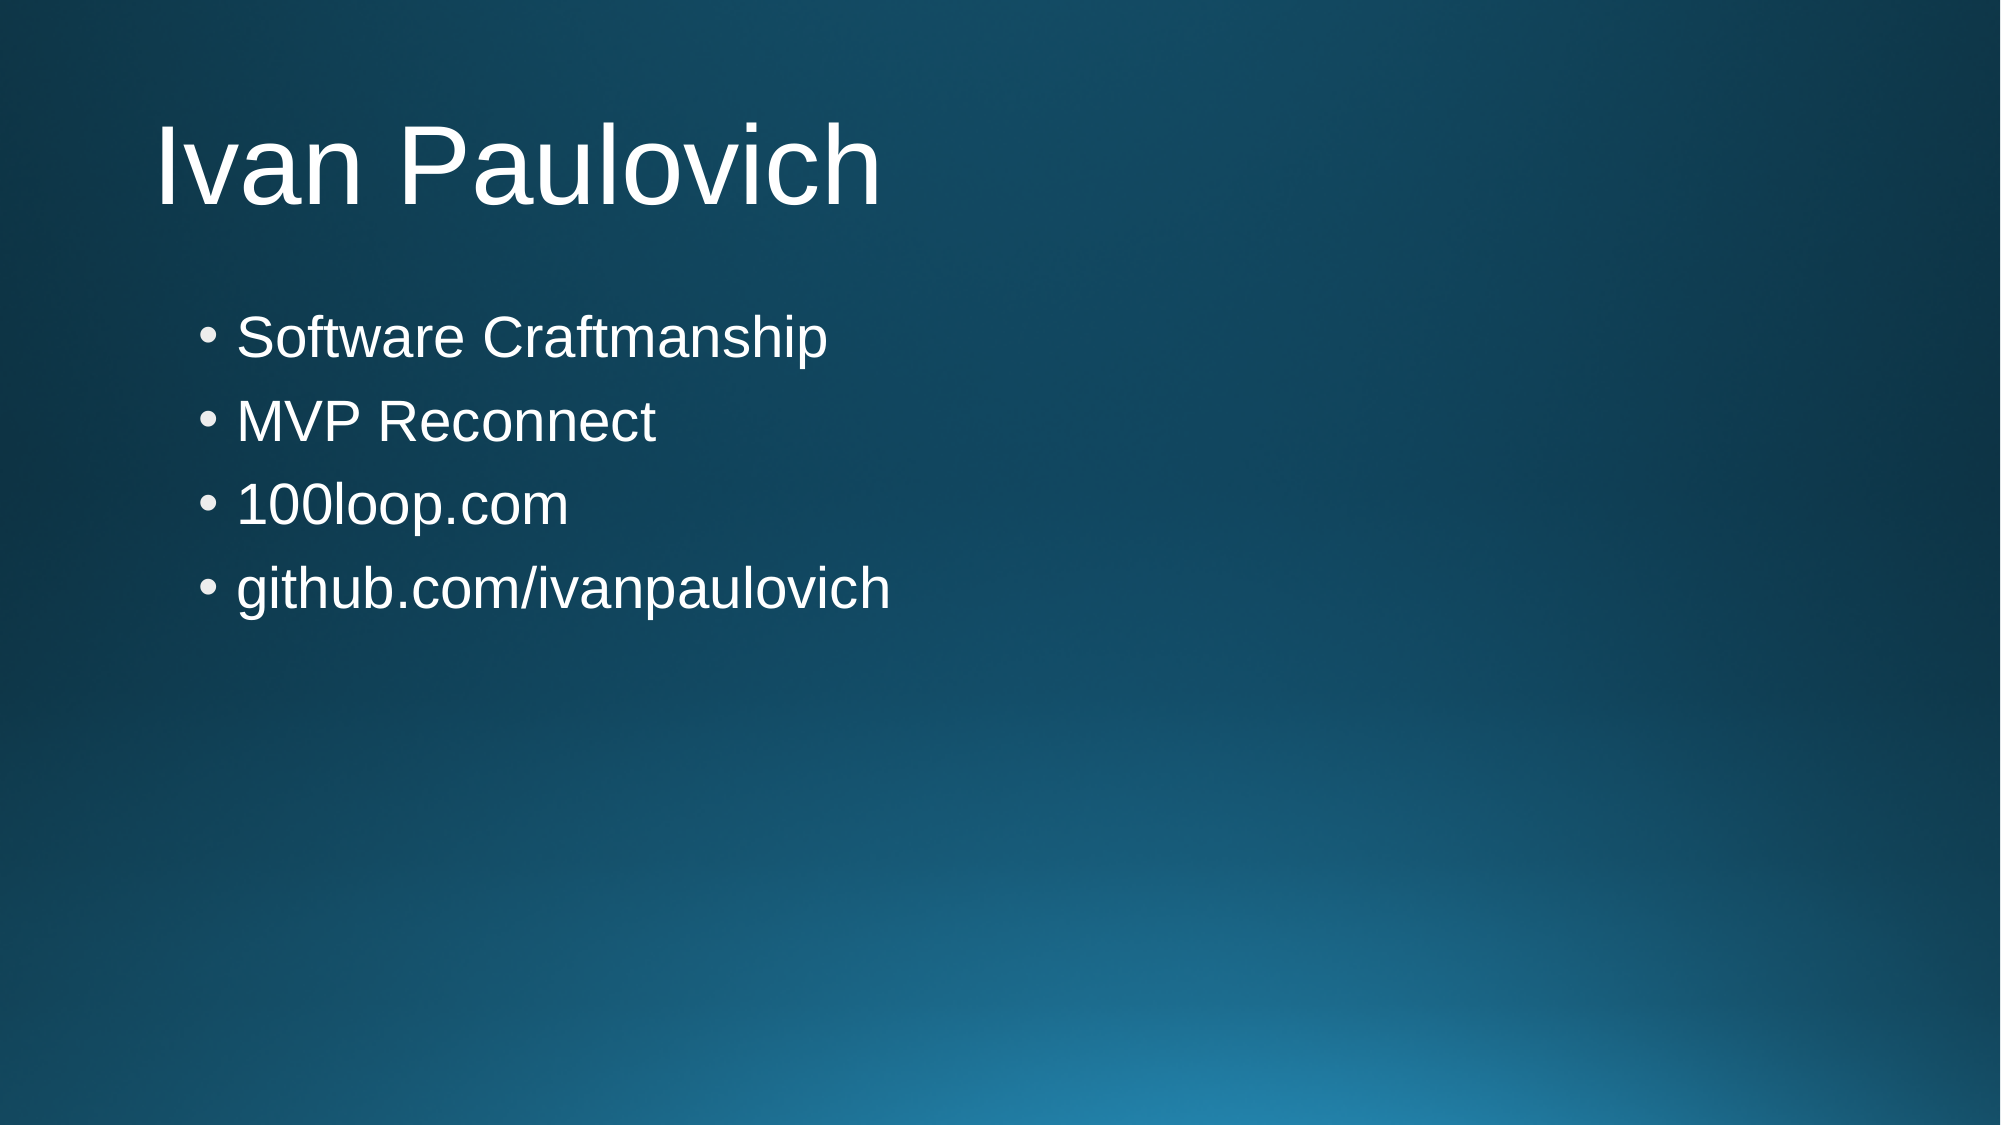

# Ivan Paulovich
Software Craftmanship
MVP Reconnect
100loop.com
github.com/ivanpaulovich